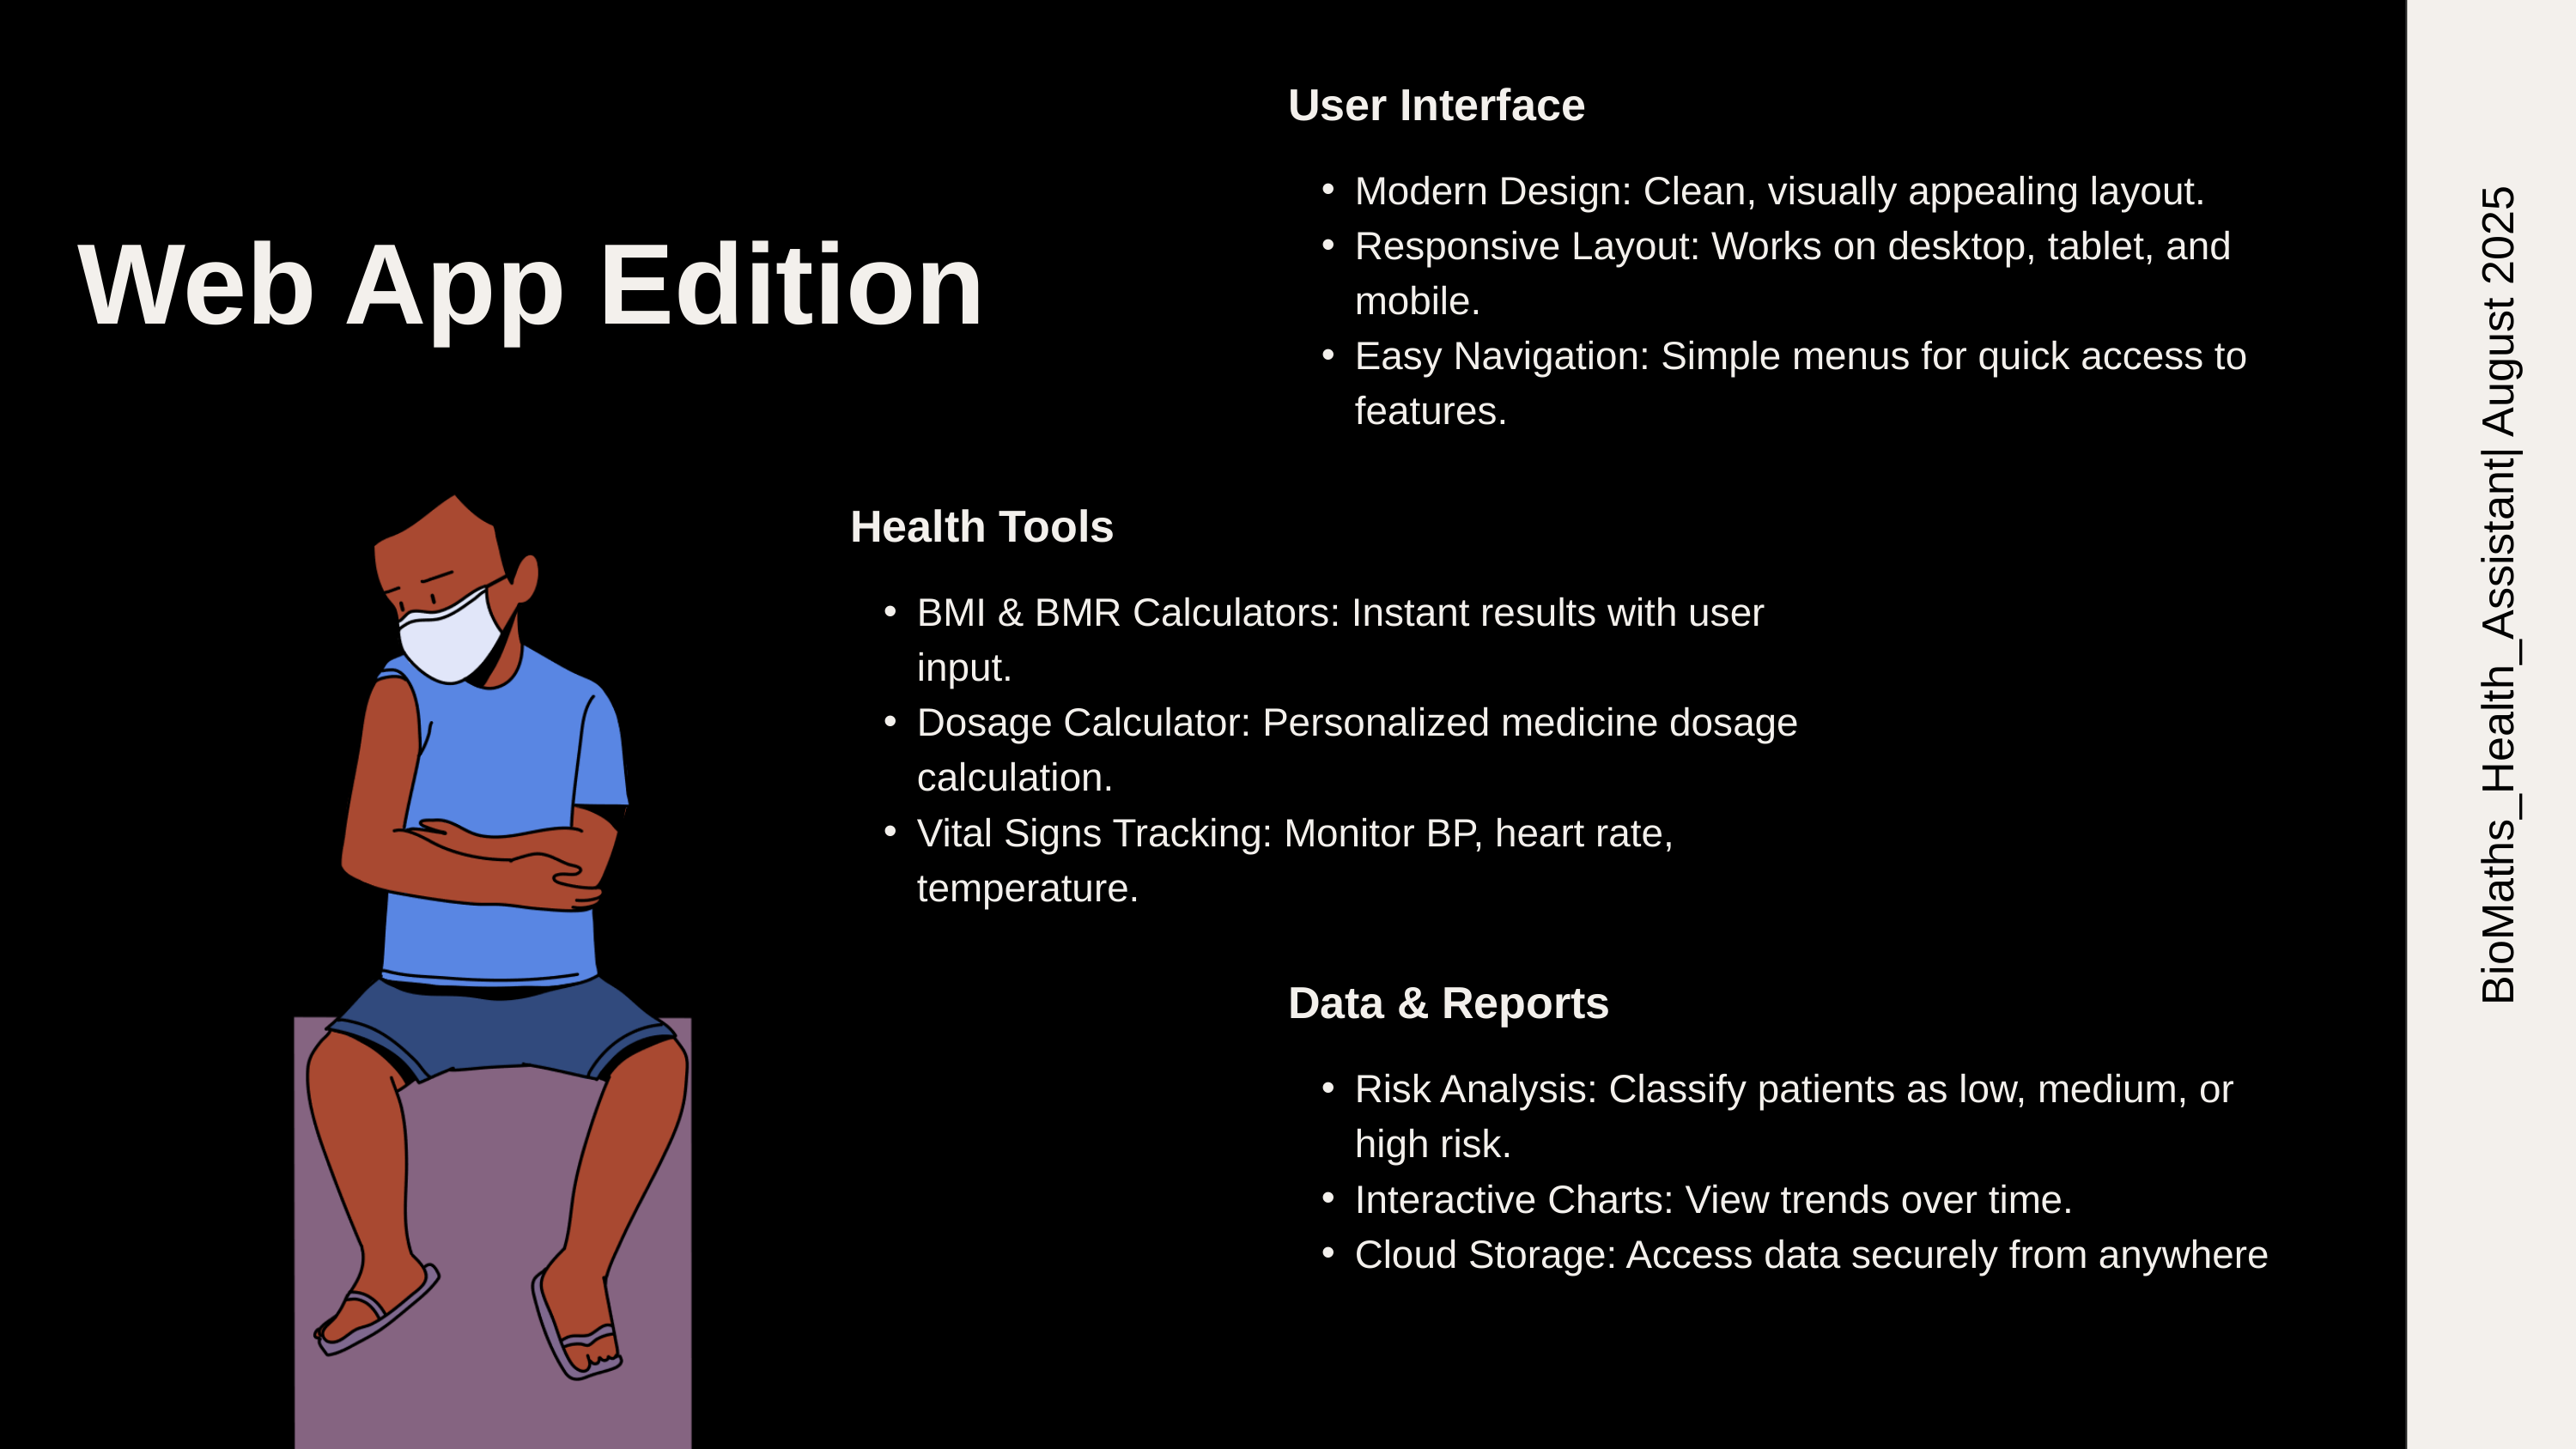

User Interface
Modern Design: Clean, visually appealing layout.
Responsive Layout: Works on desktop, tablet, and mobile.
Easy Navigation: Simple menus for quick access to features.

Web App Edition

Health Tools
BMI & BMR Calculators: Instant results with user input.
Dosage Calculator: Personalized medicine dosage calculation.
Vital Signs Tracking: Monitor BP, heart rate, temperature.

BioMaths_Health_Assistant| August 2025
Data & Reports
Risk Analysis: Classify patients as low, medium, or high risk.
Interactive Charts: View trends over time.
Cloud Storage: Access data securely from anywhere